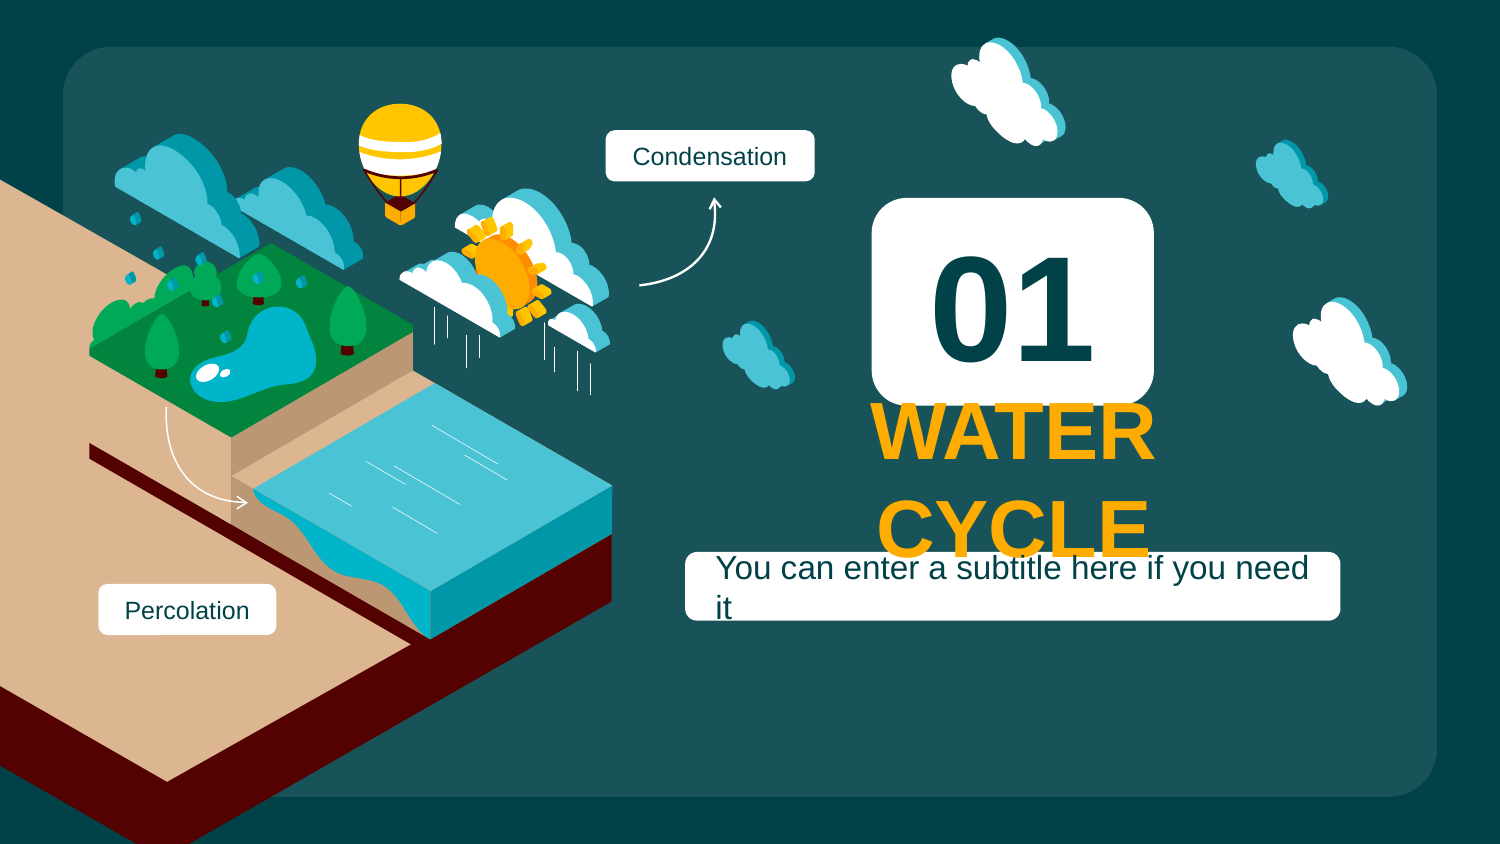

Condensation

01

# WATER CYCLE

You can enter a subtitle here if you need it

Percolation